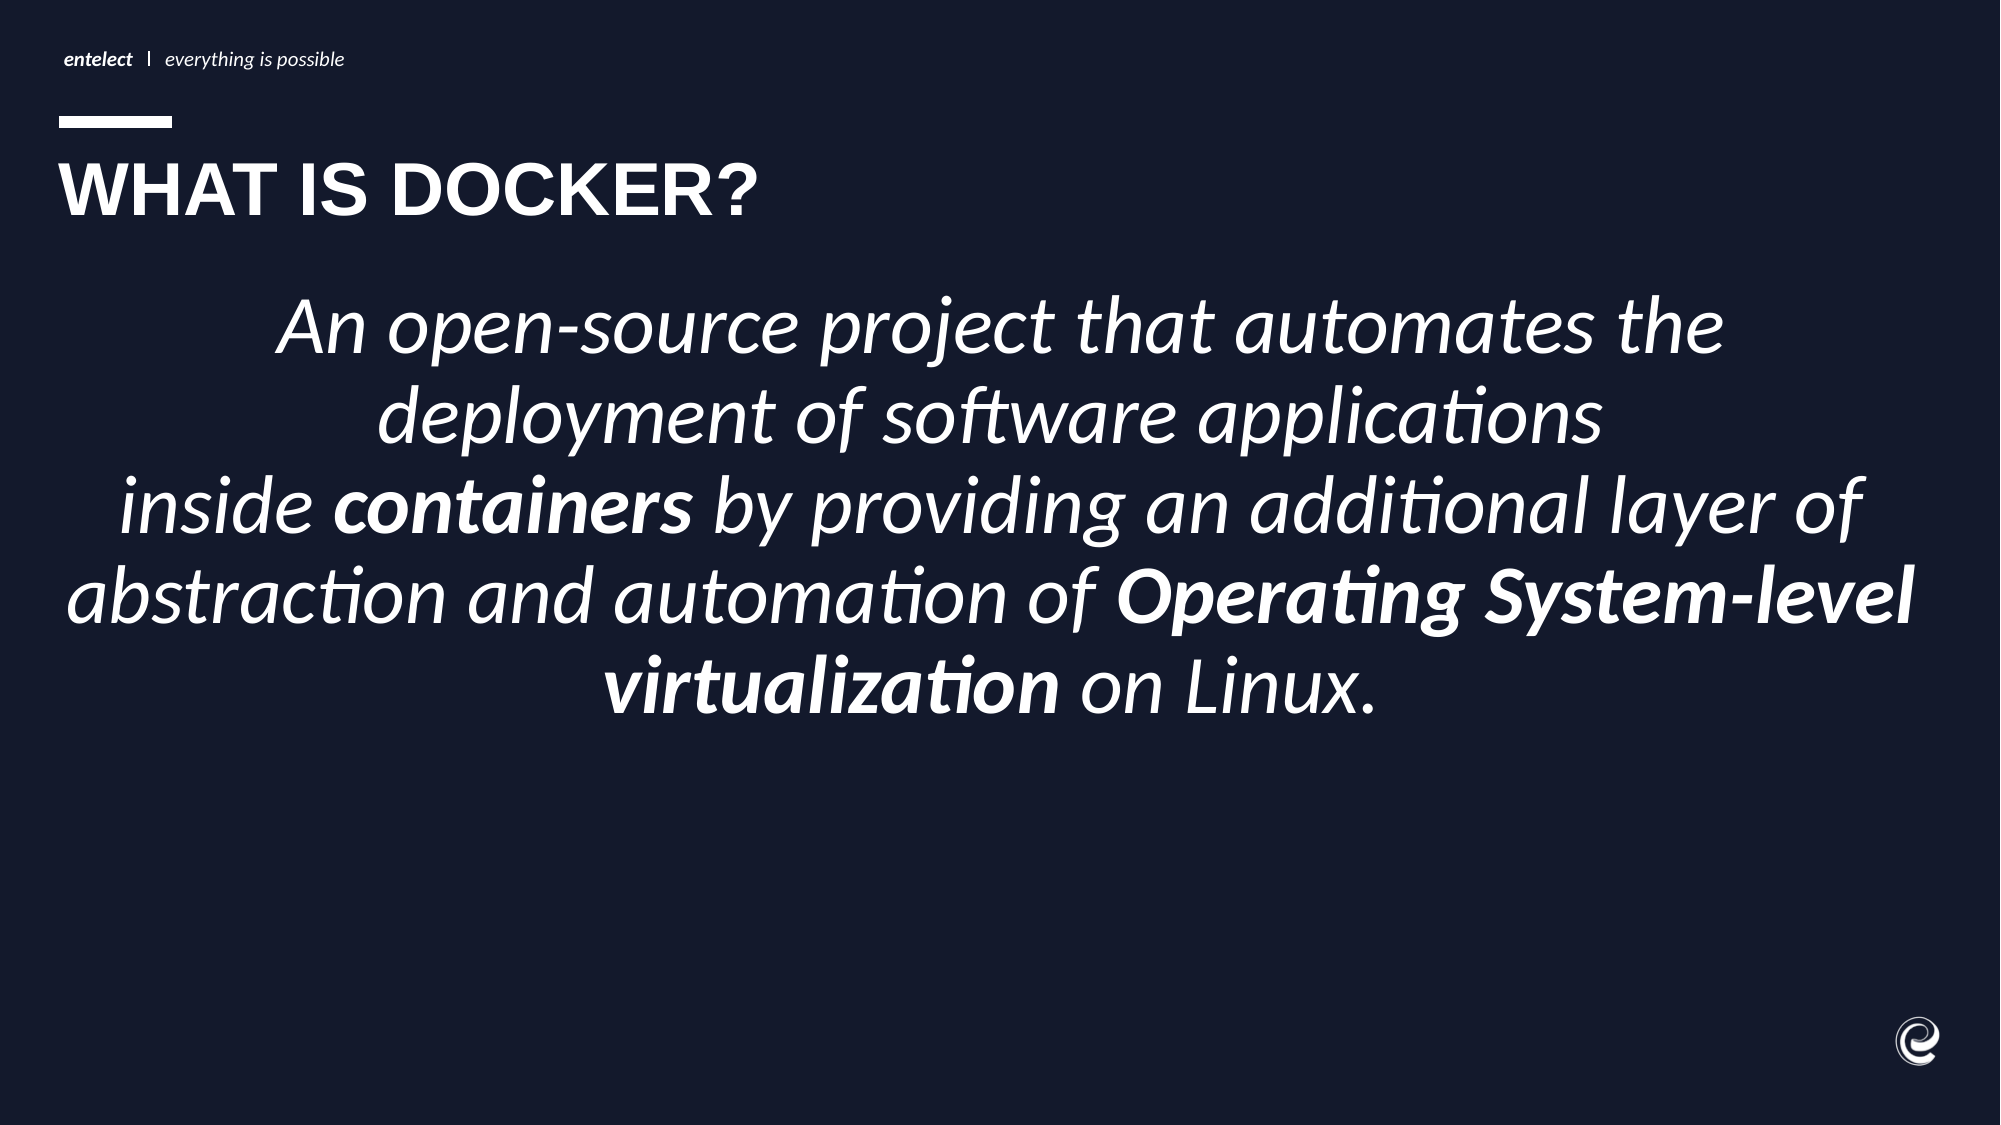

# What is docker?
An open-source project that automates the deployment of software applications inside containers by providing an additional layer of abstraction and automation of Operating System-level virtualization on Linux.